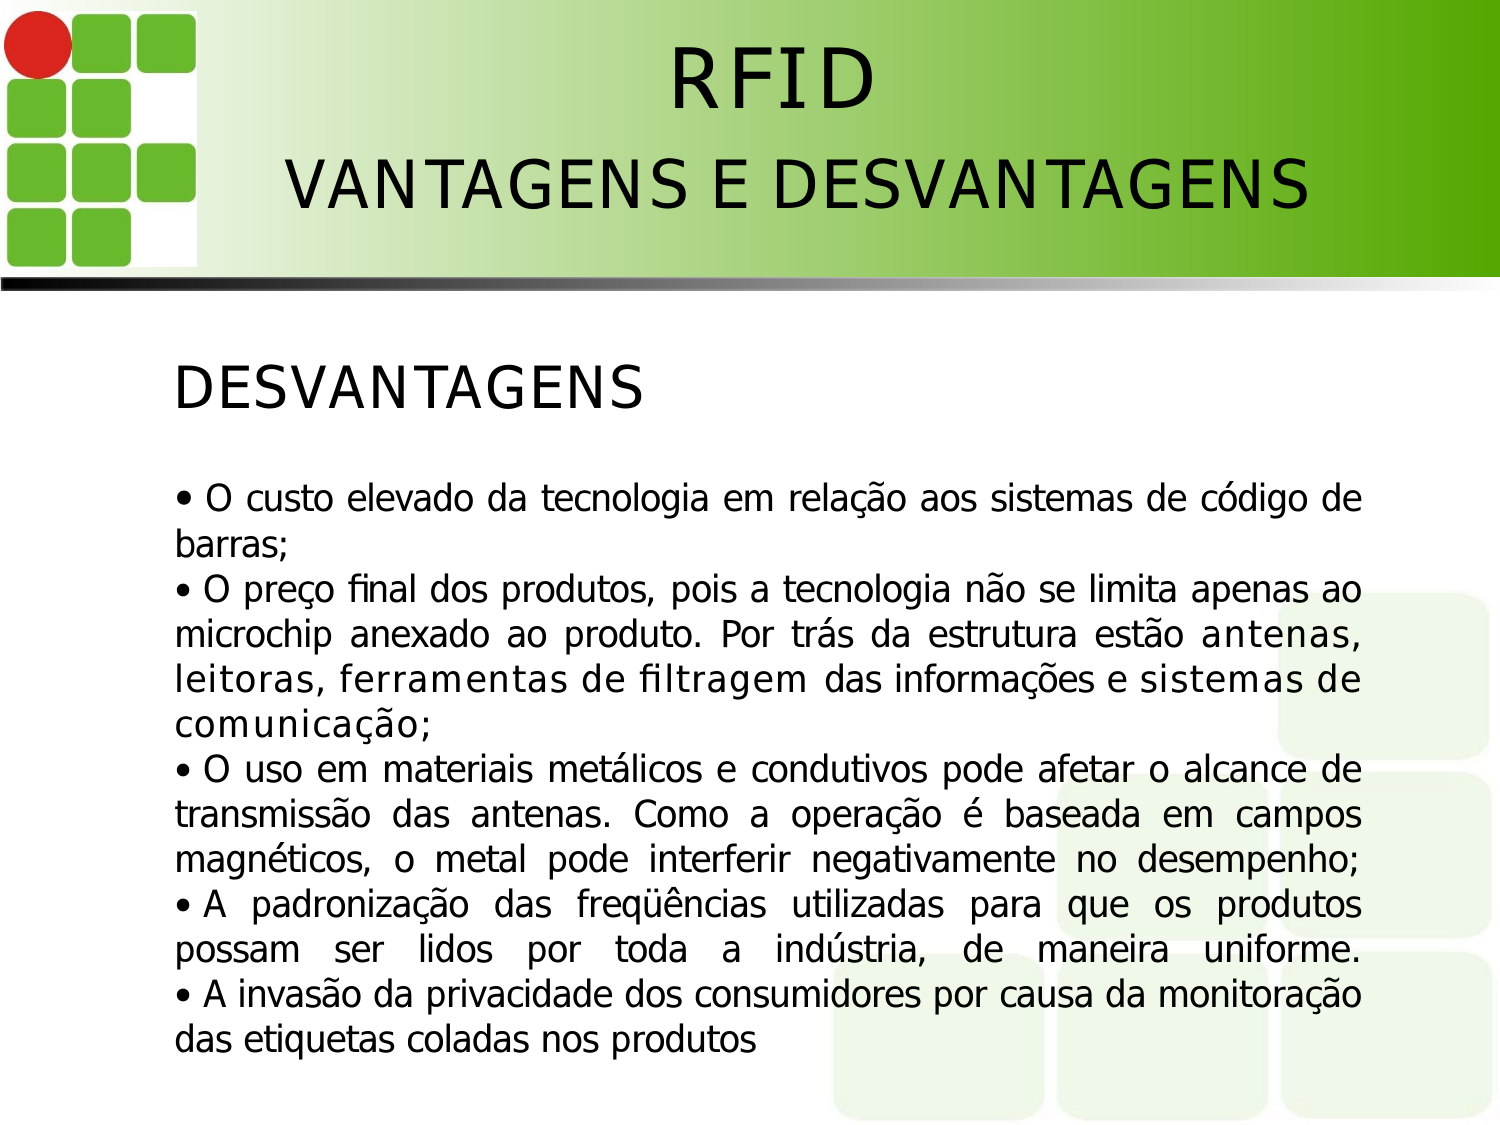

# RFID VANTAGENS E DESVANTAGENS
DESVANTAGENS

• O custo elevado da tecnologia em relação aos sistemas de código de barras;
• O preço final dos produtos, pois a tecnologia não se limita apenas ao microchip anexado ao produto. Por trás da estrutura estão antenas, leitoras, ferramentas de filtragem das informações e sistemas de comunicação;
• O uso em materiais metálicos e condutivos pode afetar o alcance de transmissão das antenas. Como a operação é baseada em campos magnéticos, o metal pode interferir negativamente no desempenho;
• A padronização das freqüências utilizadas para que os produtos possam ser lidos por toda a indústria, de maneira uniforme.
• A invasão da privacidade dos consumidores por causa da monitoração das etiquetas coladas nos produtos